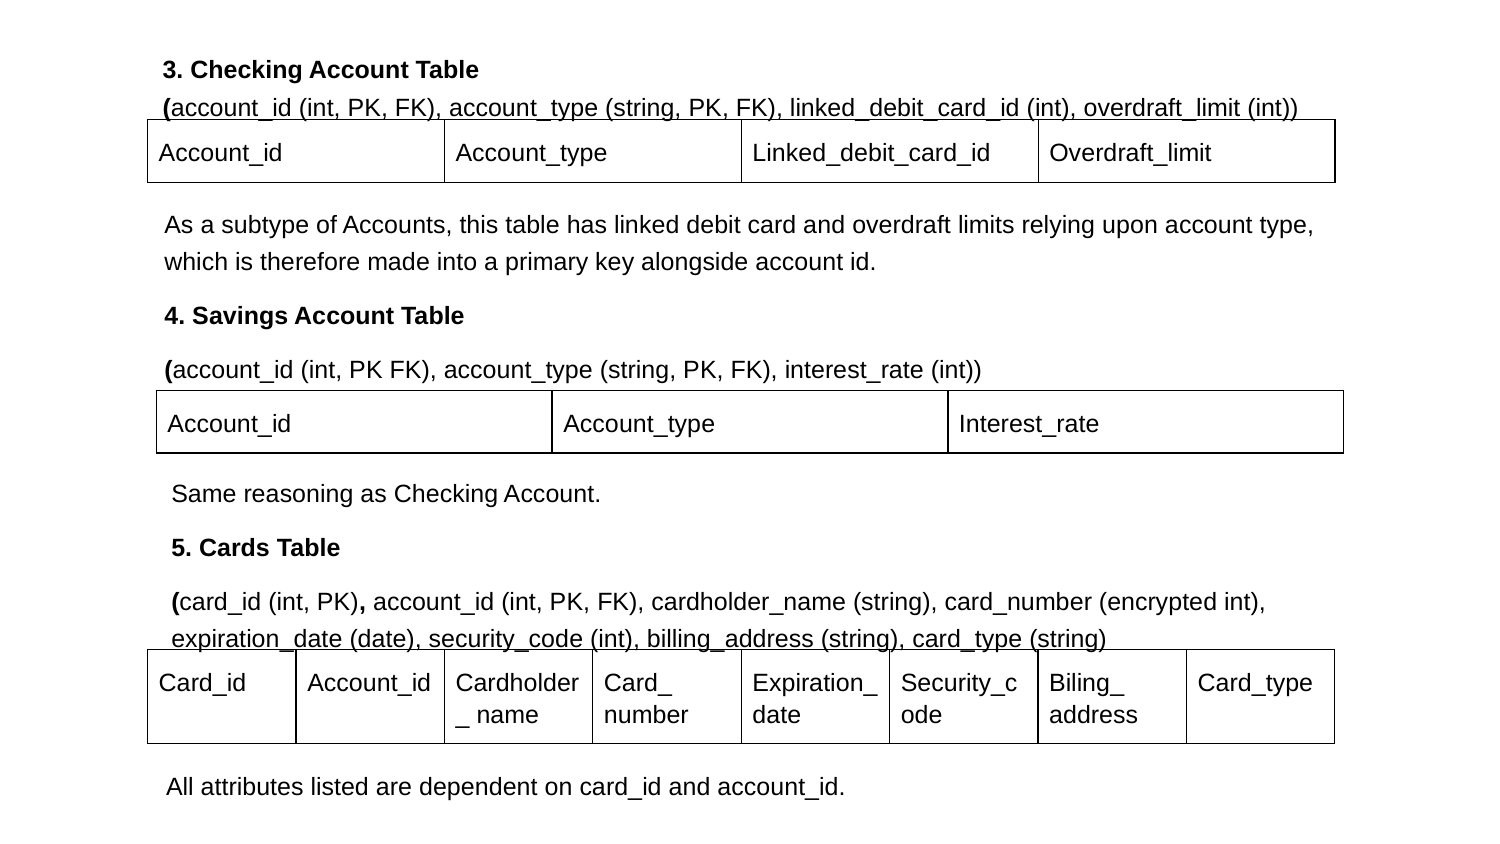

3. Checking Account Table
(account_id (int, PK, FK), account_type (string, PK, FK), linked_debit_card_id (int), overdraft_limit (int))

| Account\_id | Account\_type | Linked\_debit\_card\_id | Overdraft\_limit |
| --- | --- | --- | --- |
As a subtype of Accounts, this table has linked debit card and overdraft limits relying upon account type, which is therefore made into a primary key alongside account id.
4. Savings Account Table
(account_id (int, PK FK), account_type (string, PK, FK), interest_rate (int))

| Account\_id | Account\_type | Interest\_rate |
| --- | --- | --- |
Same reasoning as Checking Account.
5. Cards Table
(card_id (int, PK), account_id (int, PK, FK), cardholder_name (string), card_number (encrypted int), expiration_date (date), security_code (int), billing_address (string), card_type (string)

| Card\_id | Account\_id | Cardholder\_ name | Card\_ number | Expiration\_date | Security\_code | Biling\_ address | Card\_type |
| --- | --- | --- | --- | --- | --- | --- | --- |
All attributes listed are dependent on card_id and account_id.